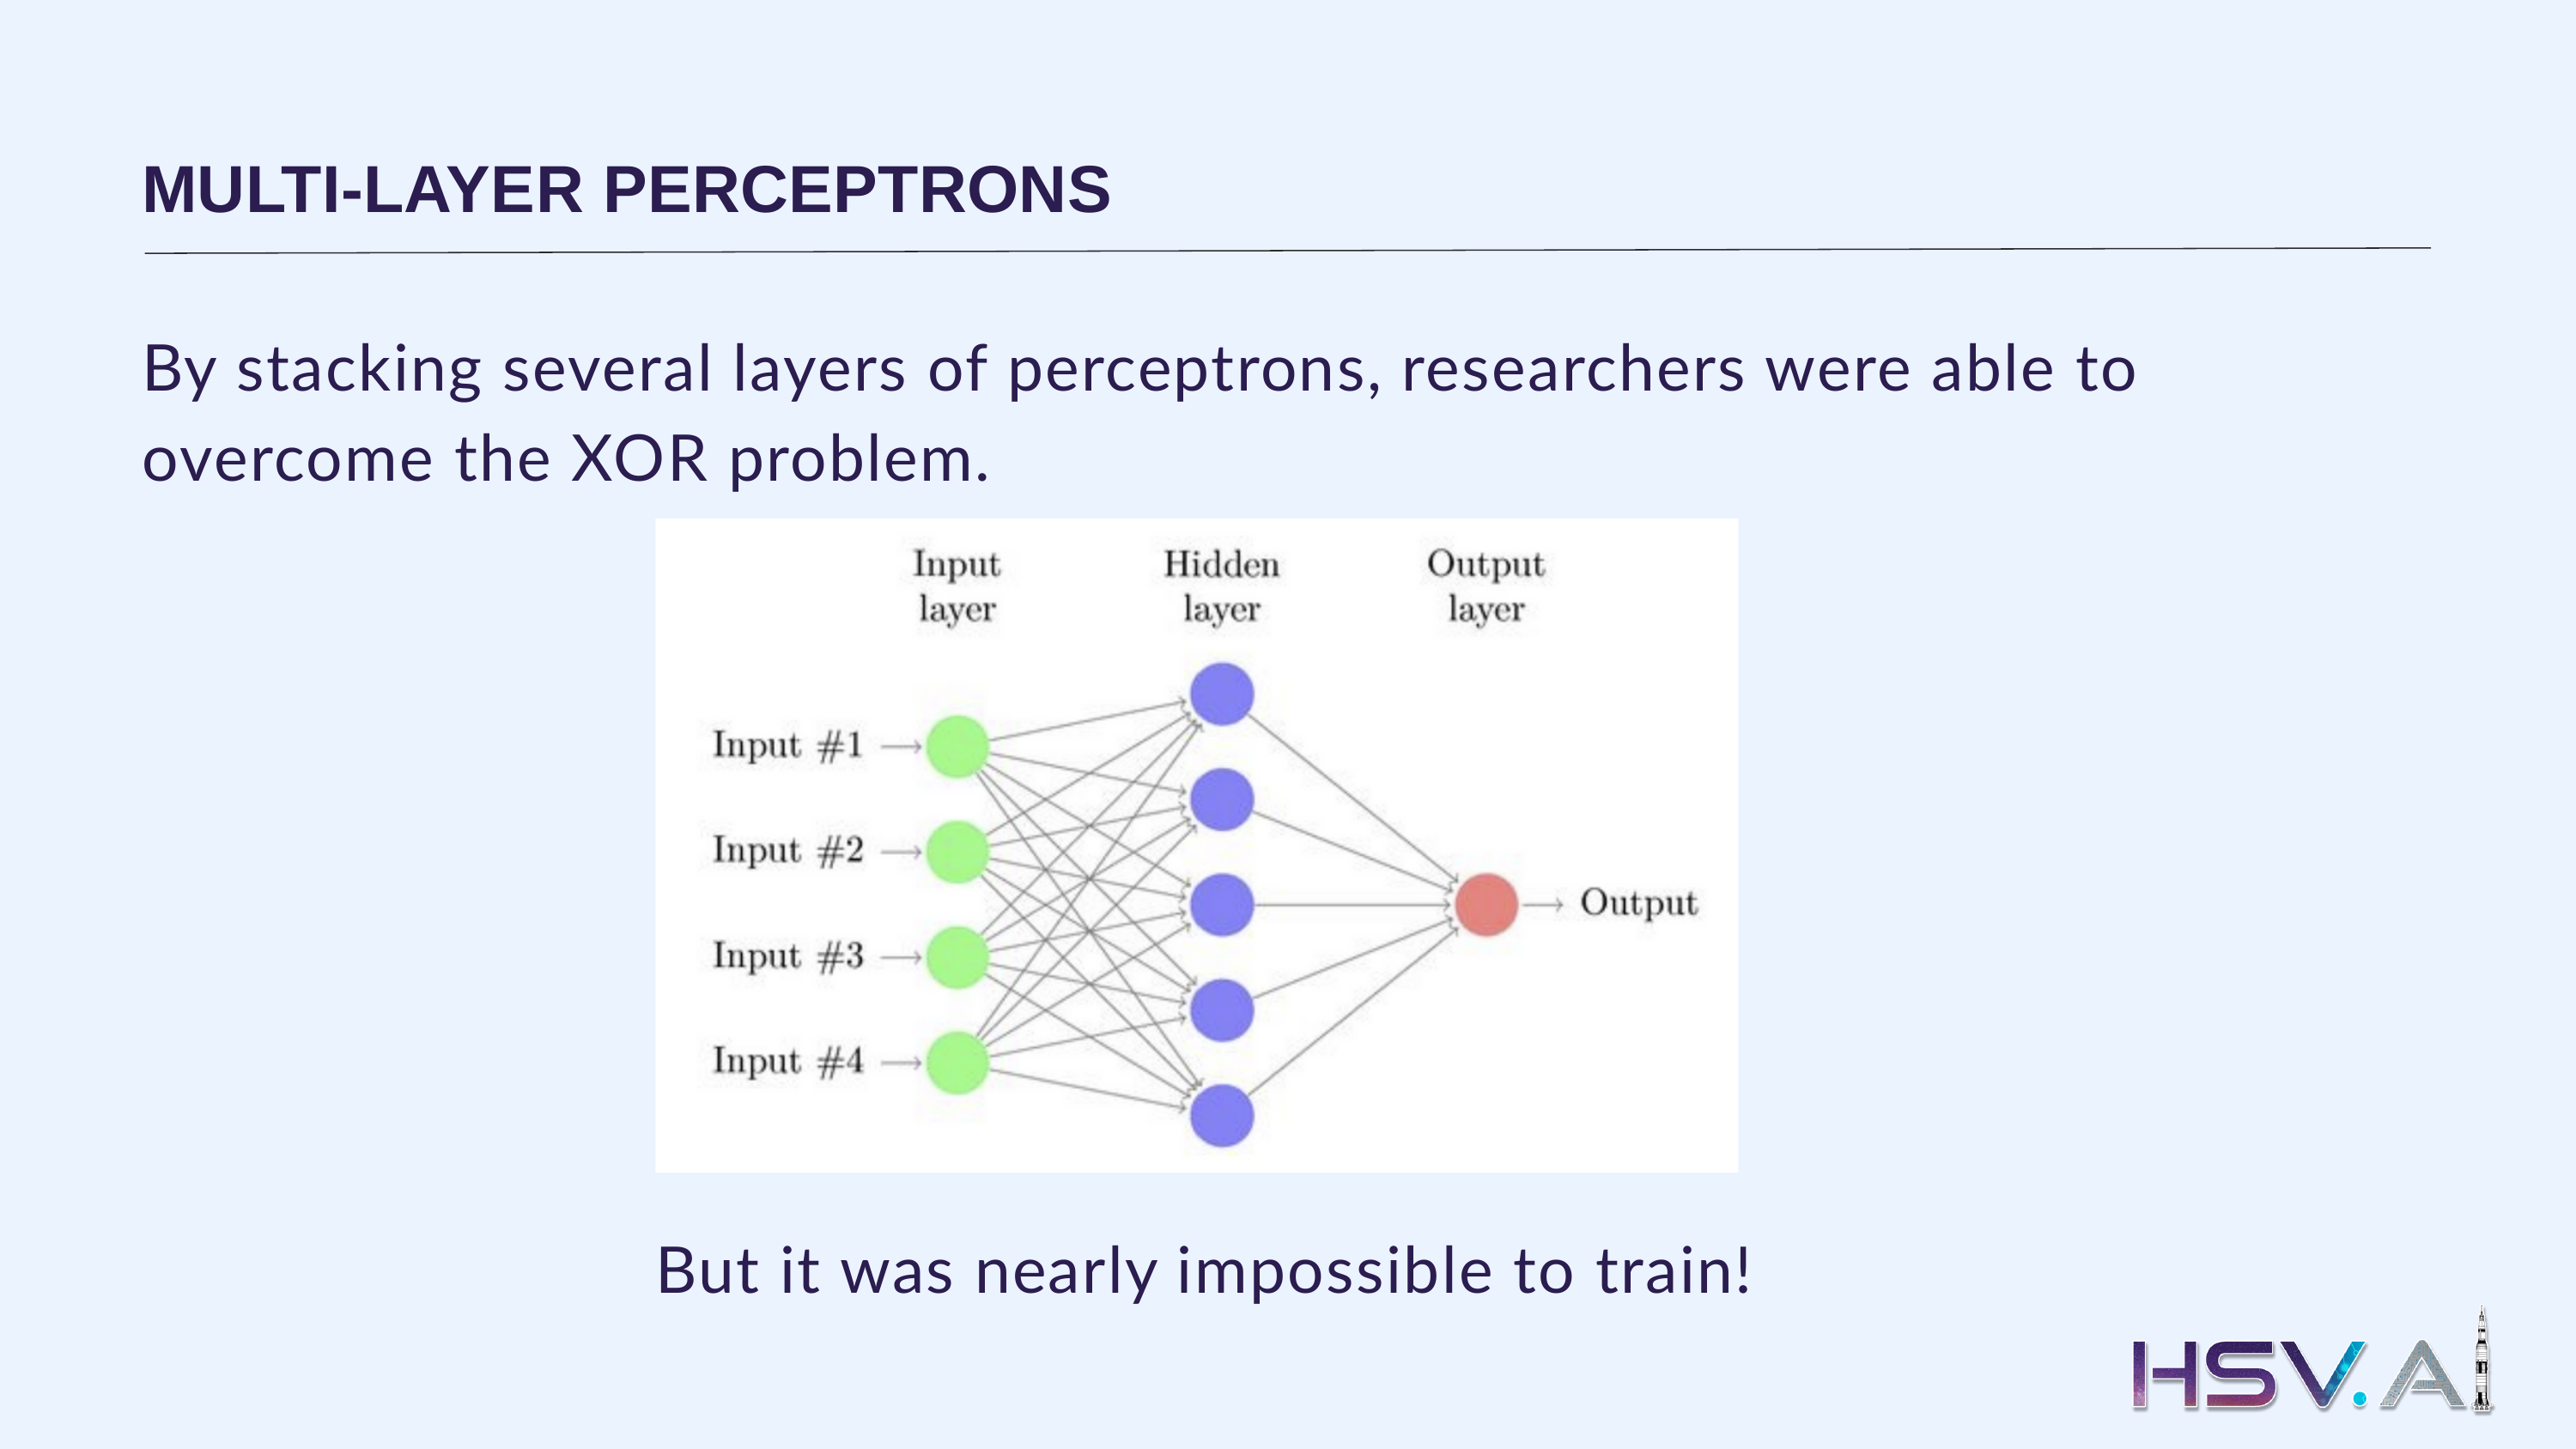

MULTI-LAYER PERCEPTRONS

By stacking several layers of perceptrons, researchers were able to overcome the XOR problem.

But it was nearly impossible to train!